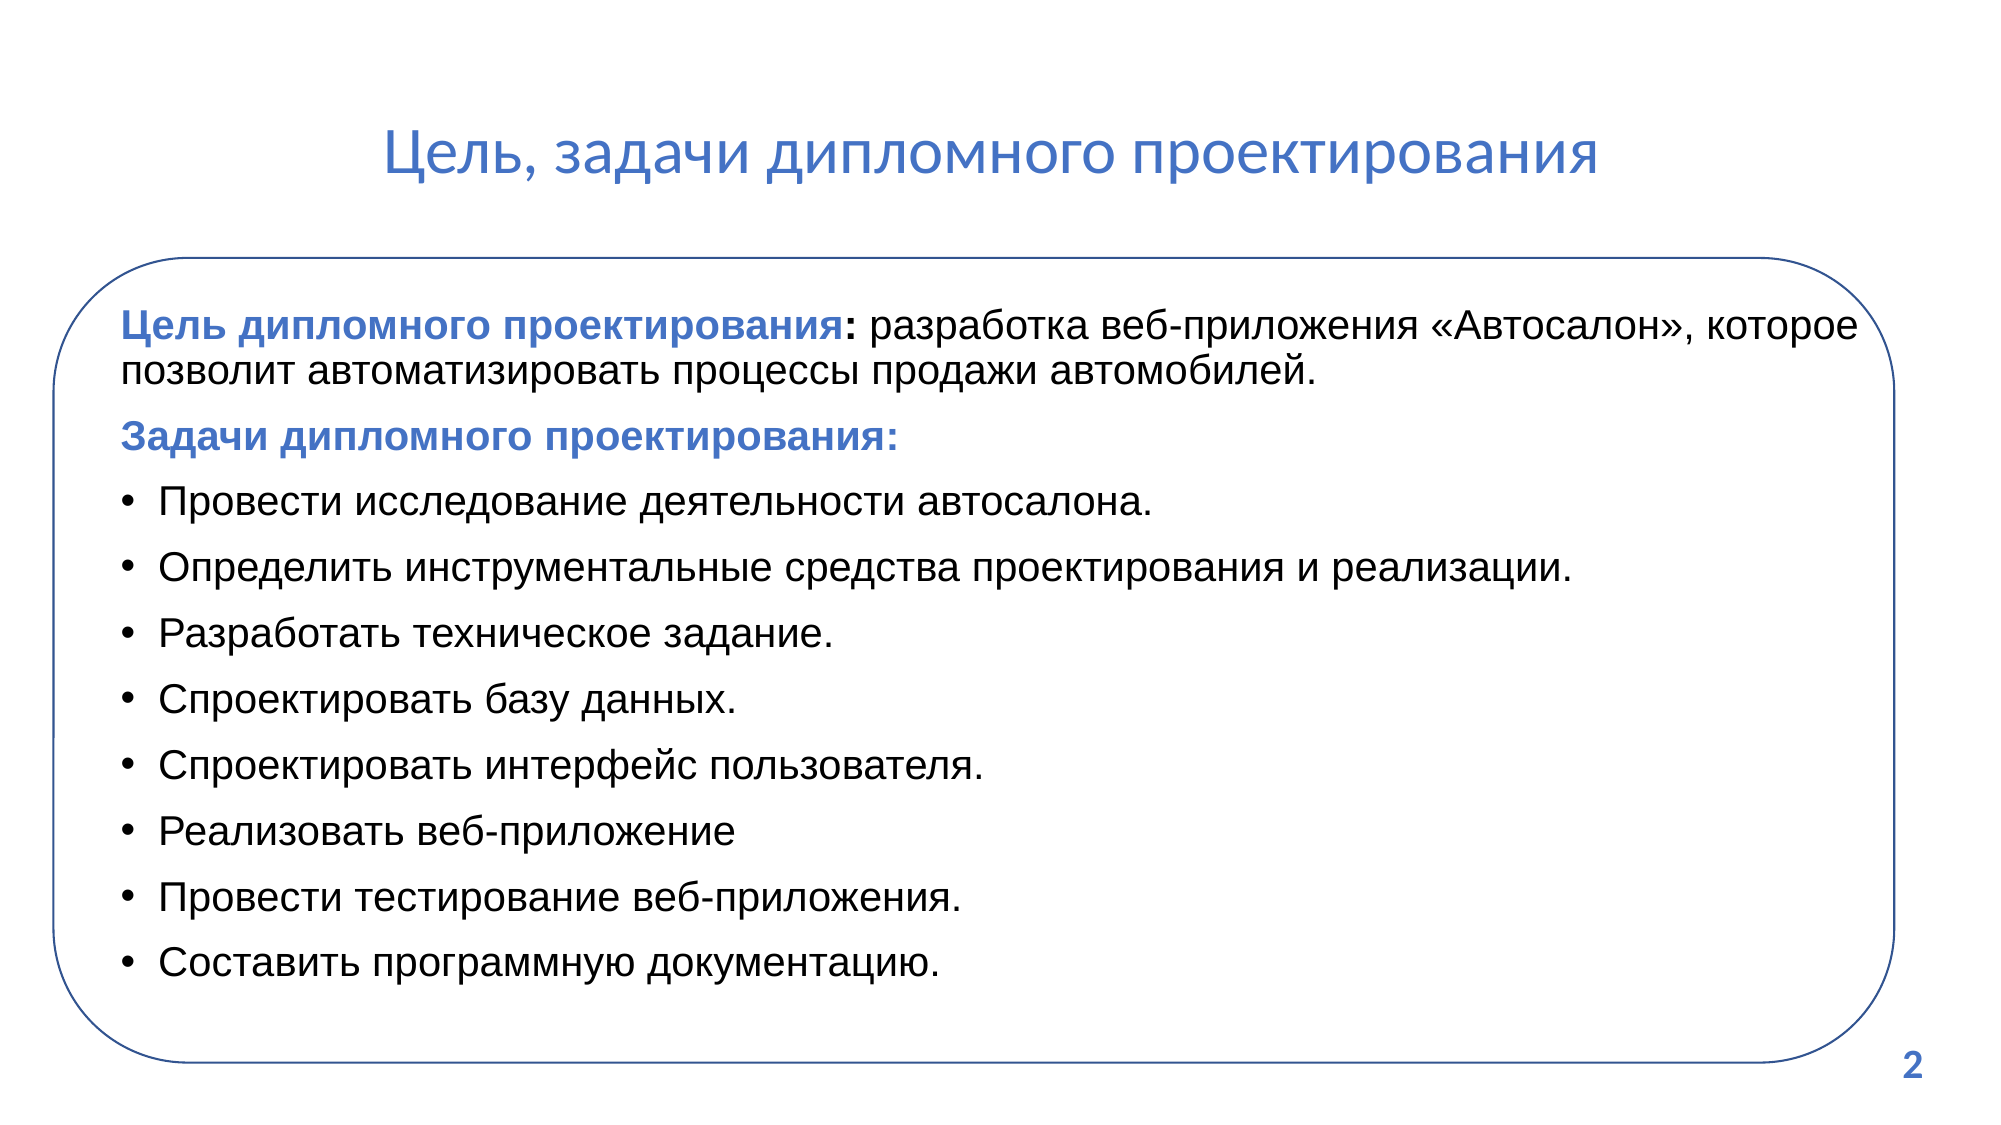

Цель, задачи дипломного проектирования

Цель дипломного проектирования: разработка веб-приложения «Автосалон», которое позволит автоматизировать процессы продажи автомобилей.
Задачи дипломного проектирования:
Провести исследование деятельности автосалона.
Определить инструментальные средства проектирования и реализации.
Разработать техническое задание.
Спроектировать базу данных.
Спроектировать интерфейс пользователя.
Реализовать веб-приложение
Провести тестирование веб-приложения.
Составить программную документацию.
2